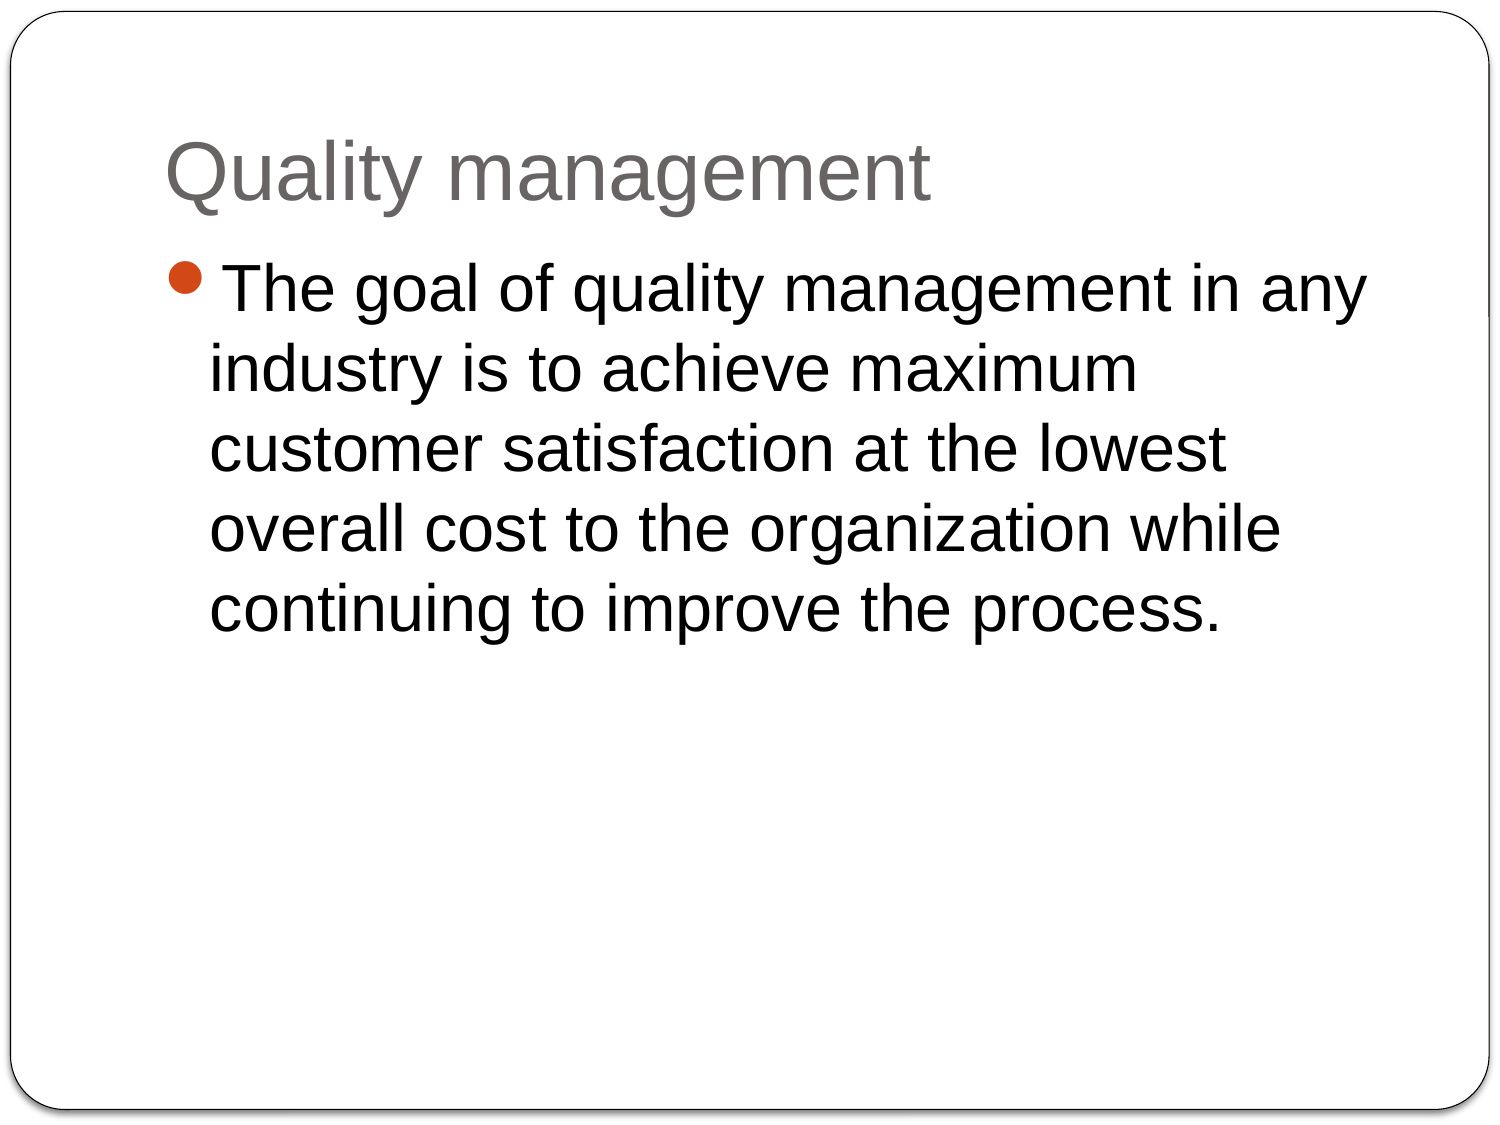

# Quality management
The goal of quality management in any industry is to achieve maximum customer satisfaction at the lowest overall cost to the organization while continuing to improve the process.